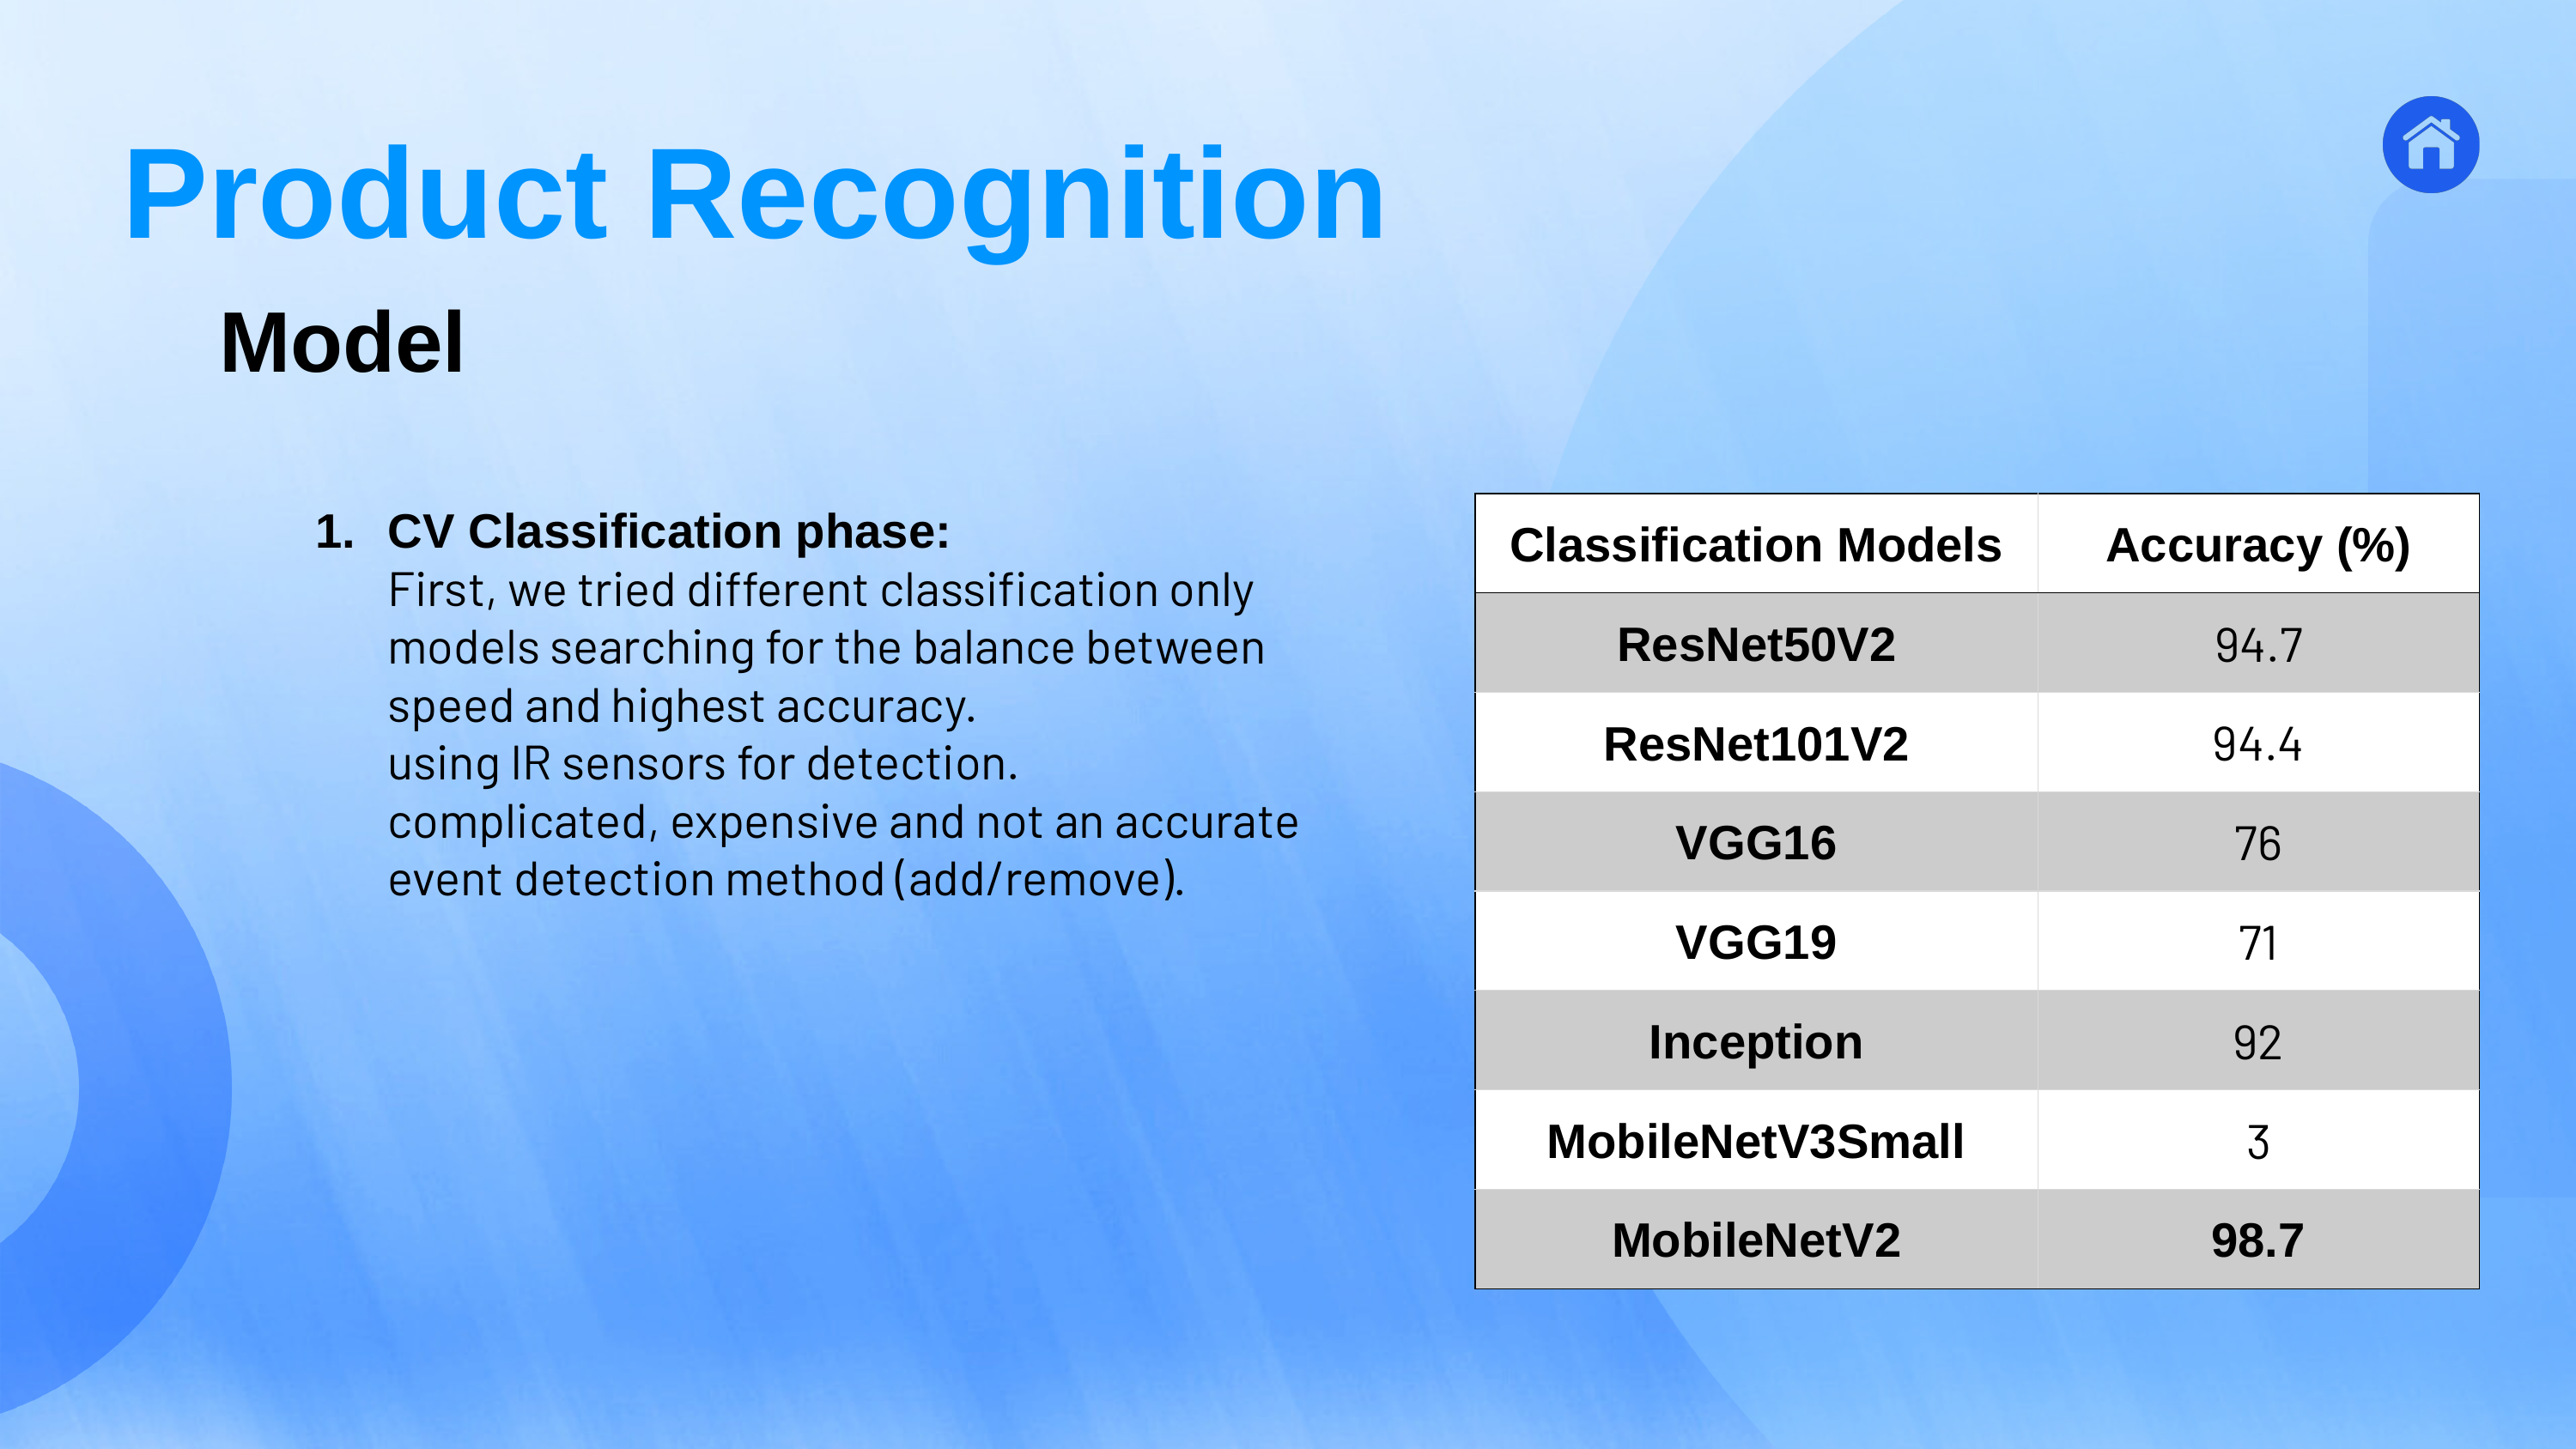

Product Recognition
6
Product
Recognition
Model

CV Classification phase:
First, we tried different classification only models searching for the balance between speed and highest accuracy.
using IR sensors for detection.
complicated, expensive and not an accurate event detection method (add/remove).
| Classification Models | Accuracy (%) |
| --- | --- |
| ResNet50V2 | 94.7 |
| ResNet101V2 | 94.4 |
| VGG16 | 76 |
| VGG19 | 71 |
| Inception | 92 |
| MobileNetV3Small | 3 |
| MobileNetV2 | 98.7 |
3
Ros &
Kinematics
4
Mapping &
Navigation
5
Person
Tracking
7
Wireless
Comm
1
Introduction
2
Application
CONTENT